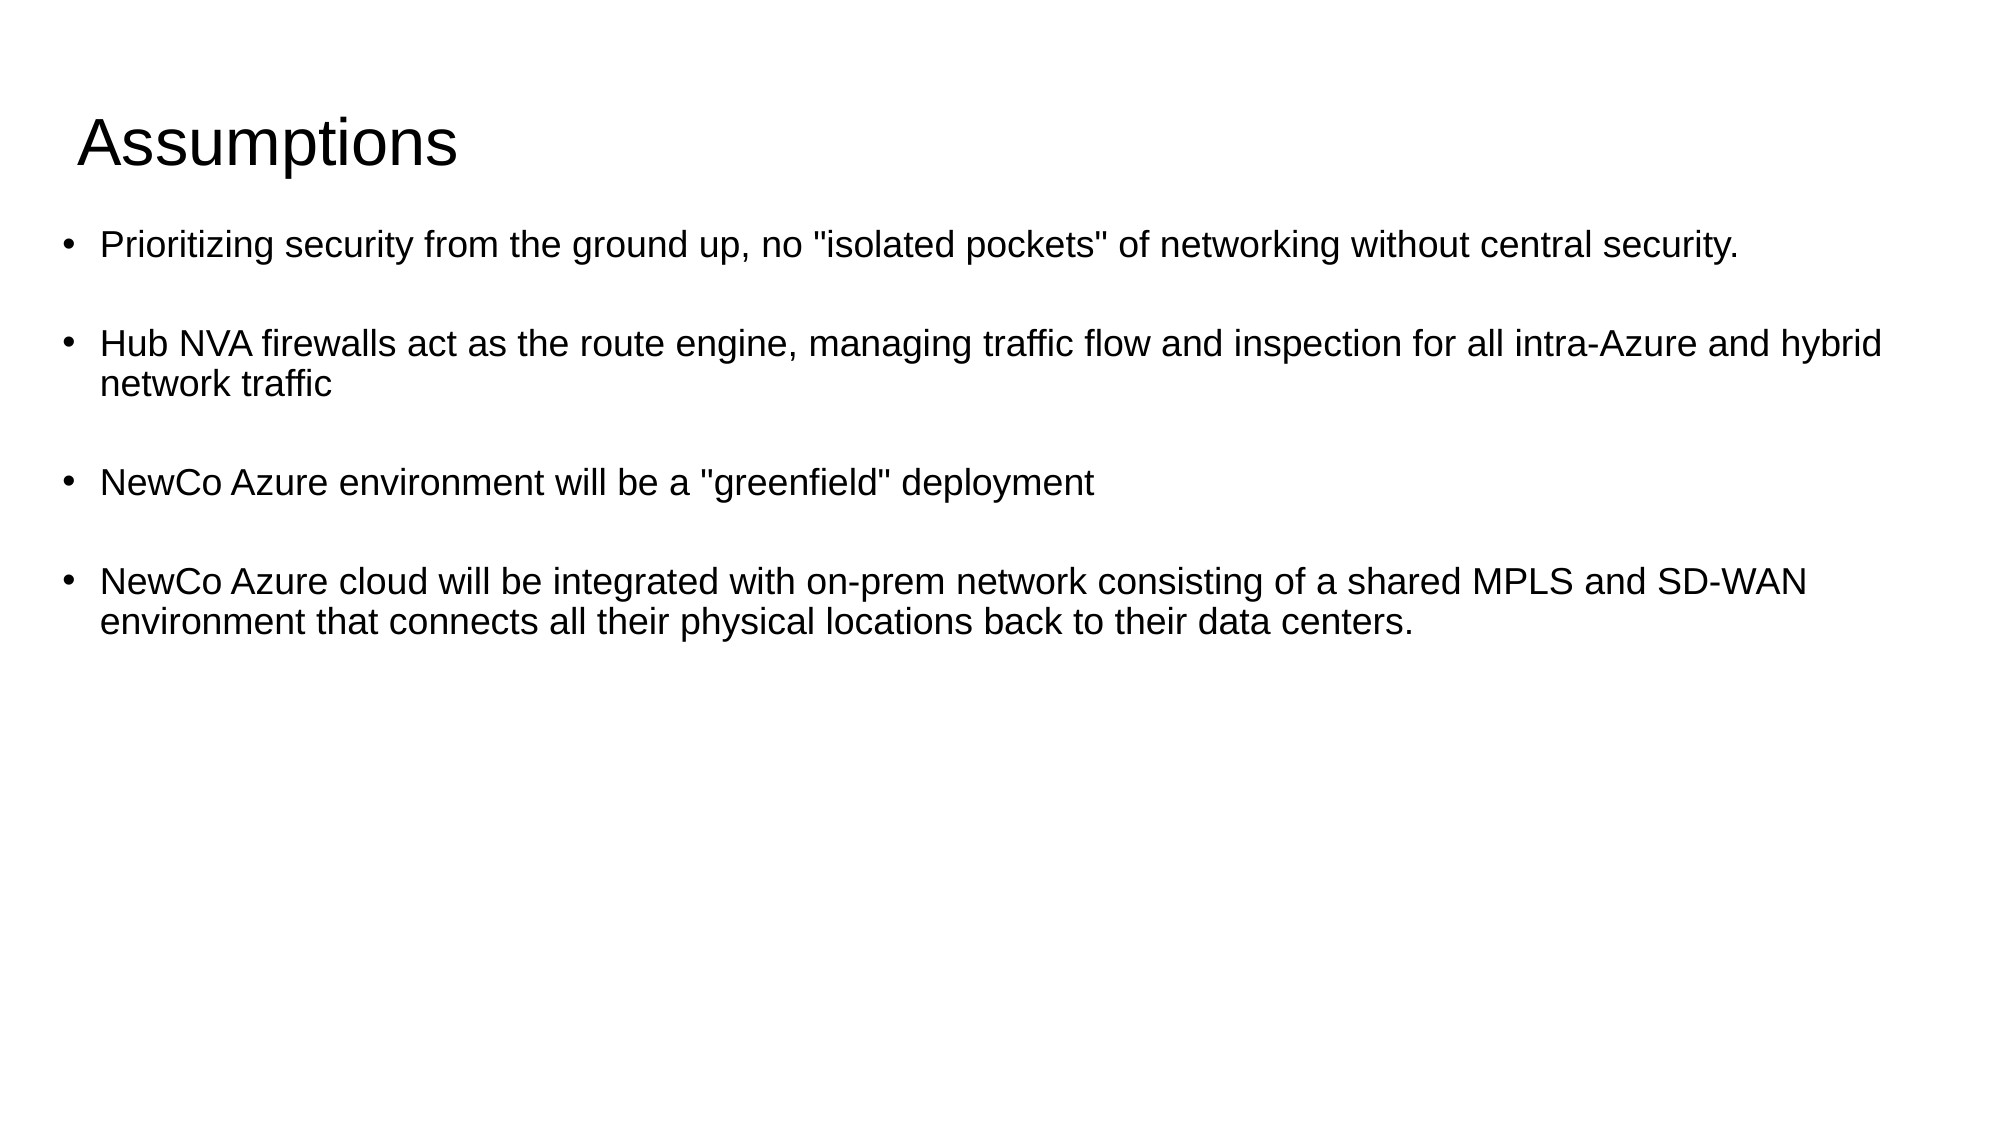

# Assumptions
Prioritizing security from the ground up, no "isolated pockets" of networking without central security.
Hub NVA firewalls act as the route engine, managing traffic flow and inspection for all intra-Azure and hybrid network traffic
NewCo Azure environment will be a "greenfield" deployment
NewCo Azure cloud will be integrated with on-prem network consisting of a shared MPLS and SD-WAN environment that connects all their physical locations back to their data centers.